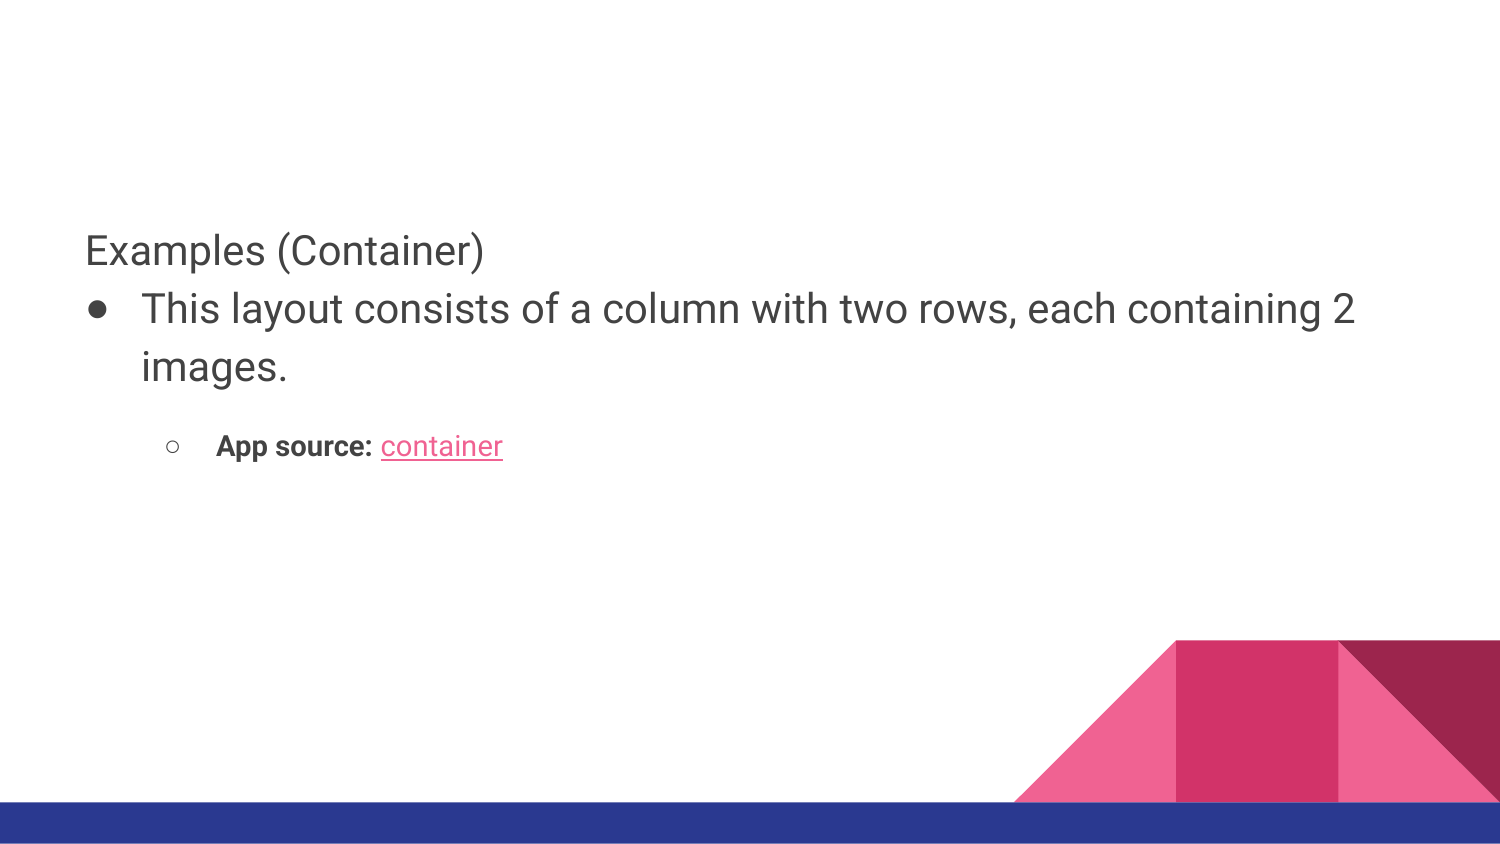

#
Examples (Container)
This layout consists of a column with two rows, each containing 2 images.
App source: container